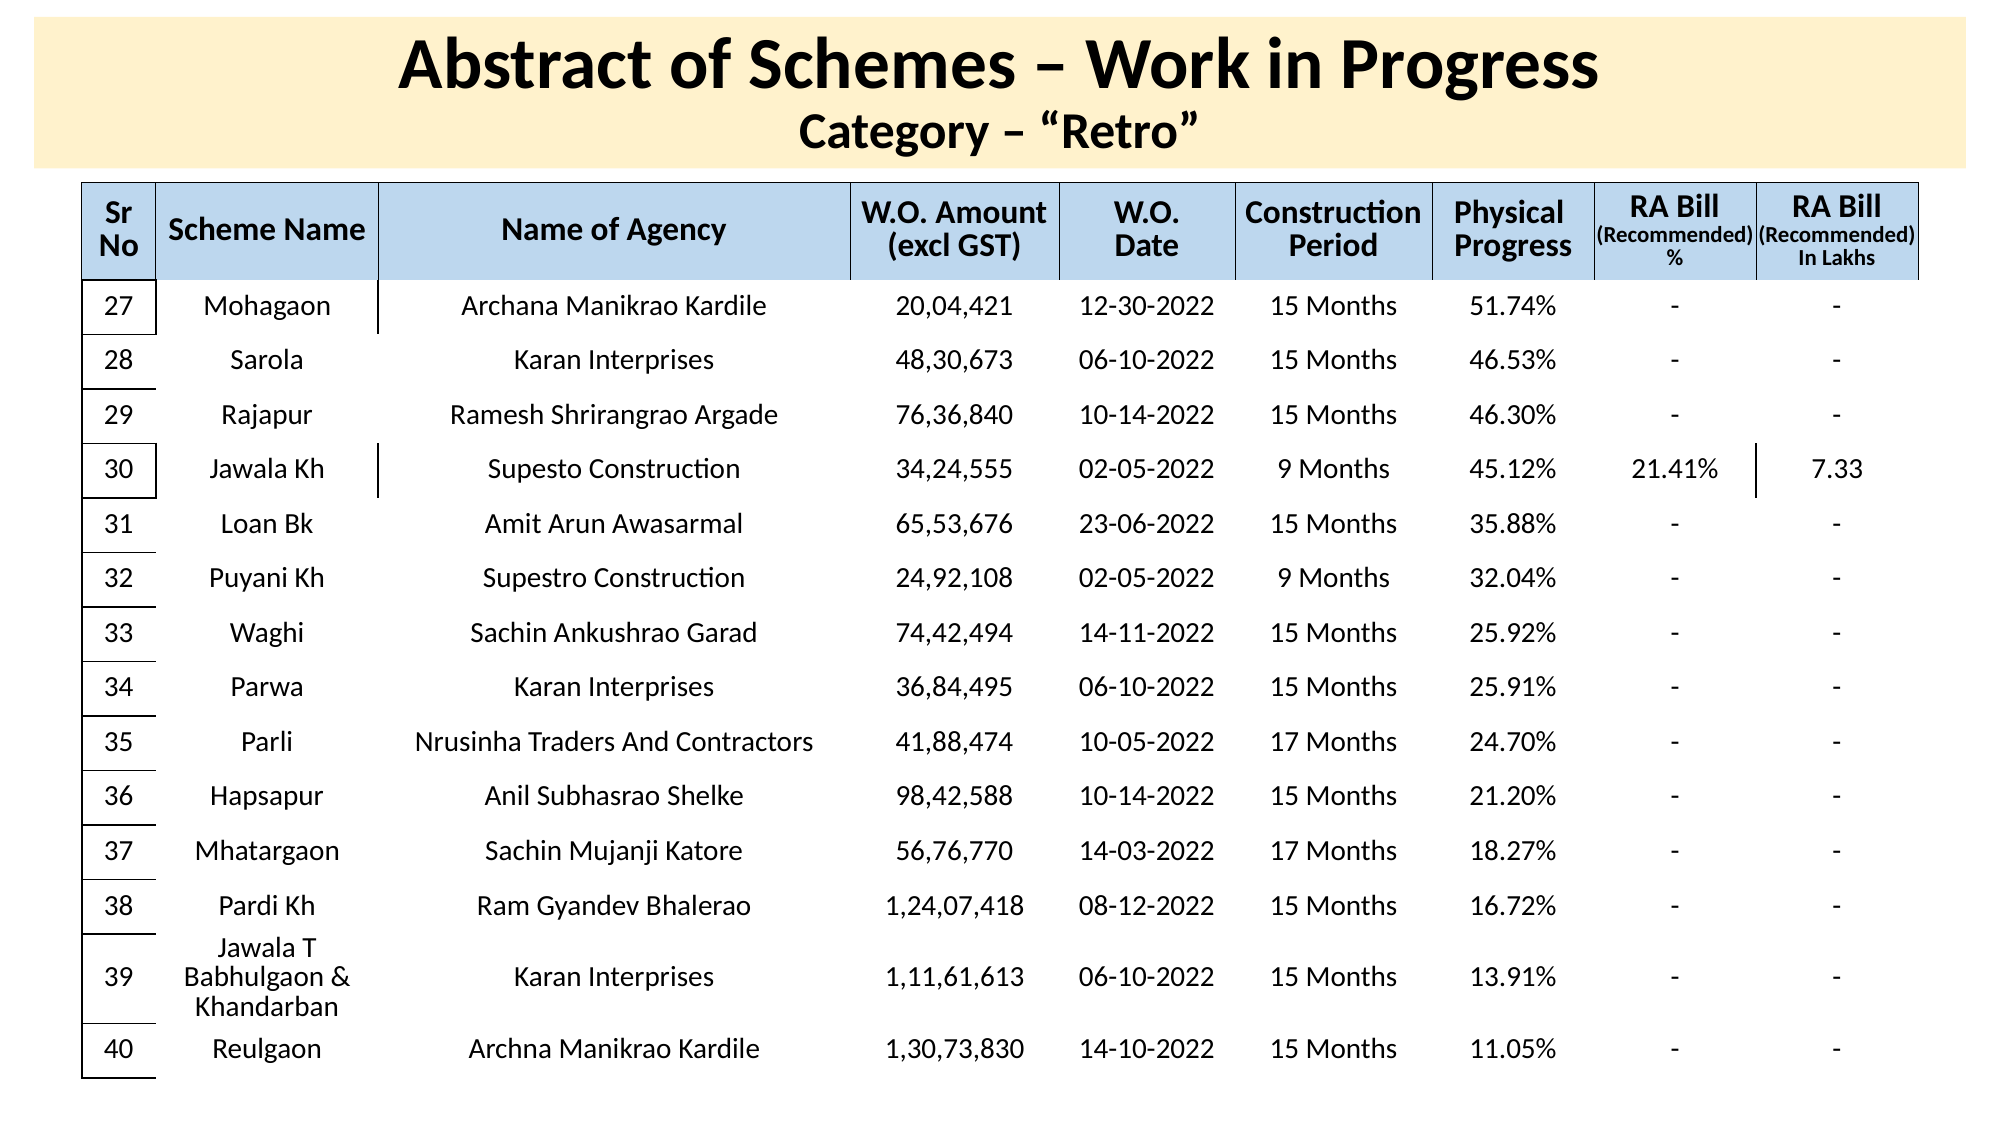

# Abstract of Schemes – Work in Progress Category – “Retro”
| Sr No | Scheme Name | Name of Agency | W.O. Amount (excl GST) | W.O. Date | Construction Period | Physical Progress | RA Bill (Recommended) % | RA Bill (Recommended) In Lakhs |
| --- | --- | --- | --- | --- | --- | --- | --- | --- |
| 27 | Mohagaon | Archana Manikrao Kardile | 20,04,421 | 12-30-2022 | 15 Months | 51.74% | - | - |
| --- | --- | --- | --- | --- | --- | --- | --- | --- |
| 28 | Sarola | Karan Interprises | 48,30,673 | 06-10-2022 | 15 Months | 46.53% | - | - |
| 29 | Rajapur | Ramesh Shrirangrao Argade | 76,36,840 | 10-14-2022 | 15 Months | 46.30% | - | - |
| 30 | Jawala Kh | Supesto Construction | 34,24,555 | 02-05-2022 | 9 Months | 45.12% | 21.41% | 7.33 |
| 31 | Loan Bk | Amit Arun Awasarmal | 65,53,676 | 23-06-2022 | 15 Months | 35.88% | - | - |
| 32 | Puyani Kh | Supestro Construction | 24,92,108 | 02-05-2022 | 9 Months | 32.04% | - | - |
| 33 | Waghi | Sachin Ankushrao Garad | 74,42,494 | 14-11-2022 | 15 Months | 25.92% | - | - |
| 34 | Parwa | Karan Interprises | 36,84,495 | 06-10-2022 | 15 Months | 25.91% | - | - |
| 35 | Parli | Nrusinha Traders And Contractors | 41,88,474 | 10-05-2022 | 17 Months | 24.70% | - | - |
| 36 | Hapsapur | Anil Subhasrao Shelke | 98,42,588 | 10-14-2022 | 15 Months | 21.20% | - | - |
| 37 | Mhatargaon | Sachin Mujanji Katore | 56,76,770 | 14-03-2022 | 17 Months | 18.27% | - | - |
| 38 | Pardi Kh | Ram Gyandev Bhalerao | 1,24,07,418 | 08-12-2022 | 15 Months | 16.72% | - | - |
| 39 | Jawala T Babhulgaon & Khandarban | Karan Interprises | 1,11,61,613 | 06-10-2022 | 15 Months | 13.91% | - | - |
| 40 | Reulgaon | Archna Manikrao Kardile | 1,30,73,830 | 14-10-2022 | 15 Months | 11.05% | - | - |